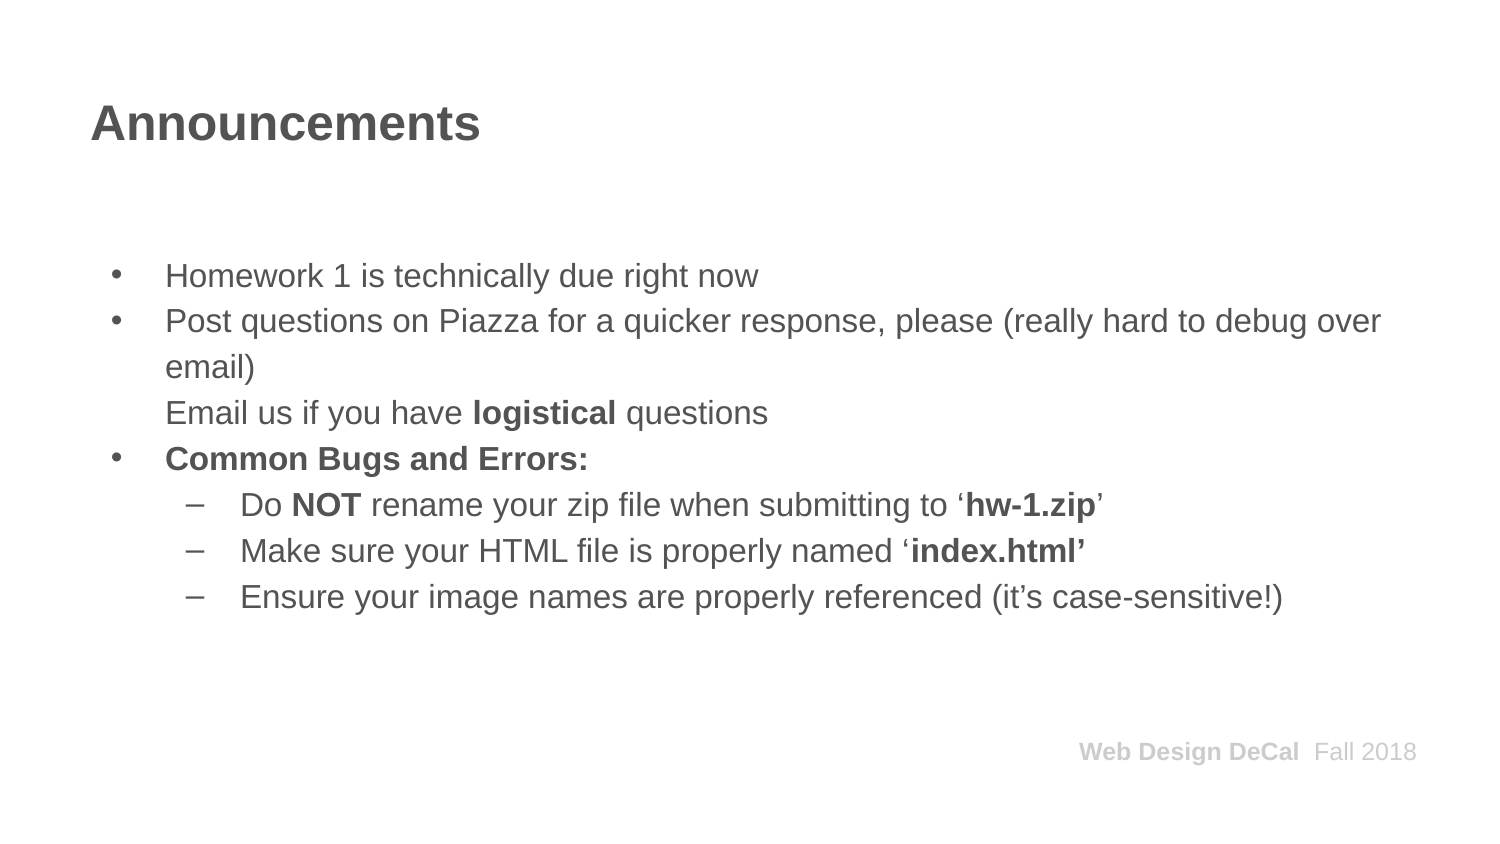

# Announcements
Homework 1 is technically due right now
Post questions on Piazza for a quicker response, please (really hard to debug over email)
Email us if you have logistical questions
Common Bugs and Errors:
Do NOT rename your zip file when submitting to ‘hw-1.zip’
Make sure your HTML file is properly named ‘index.html’
Ensure your image names are properly referenced (it’s case-sensitive!)